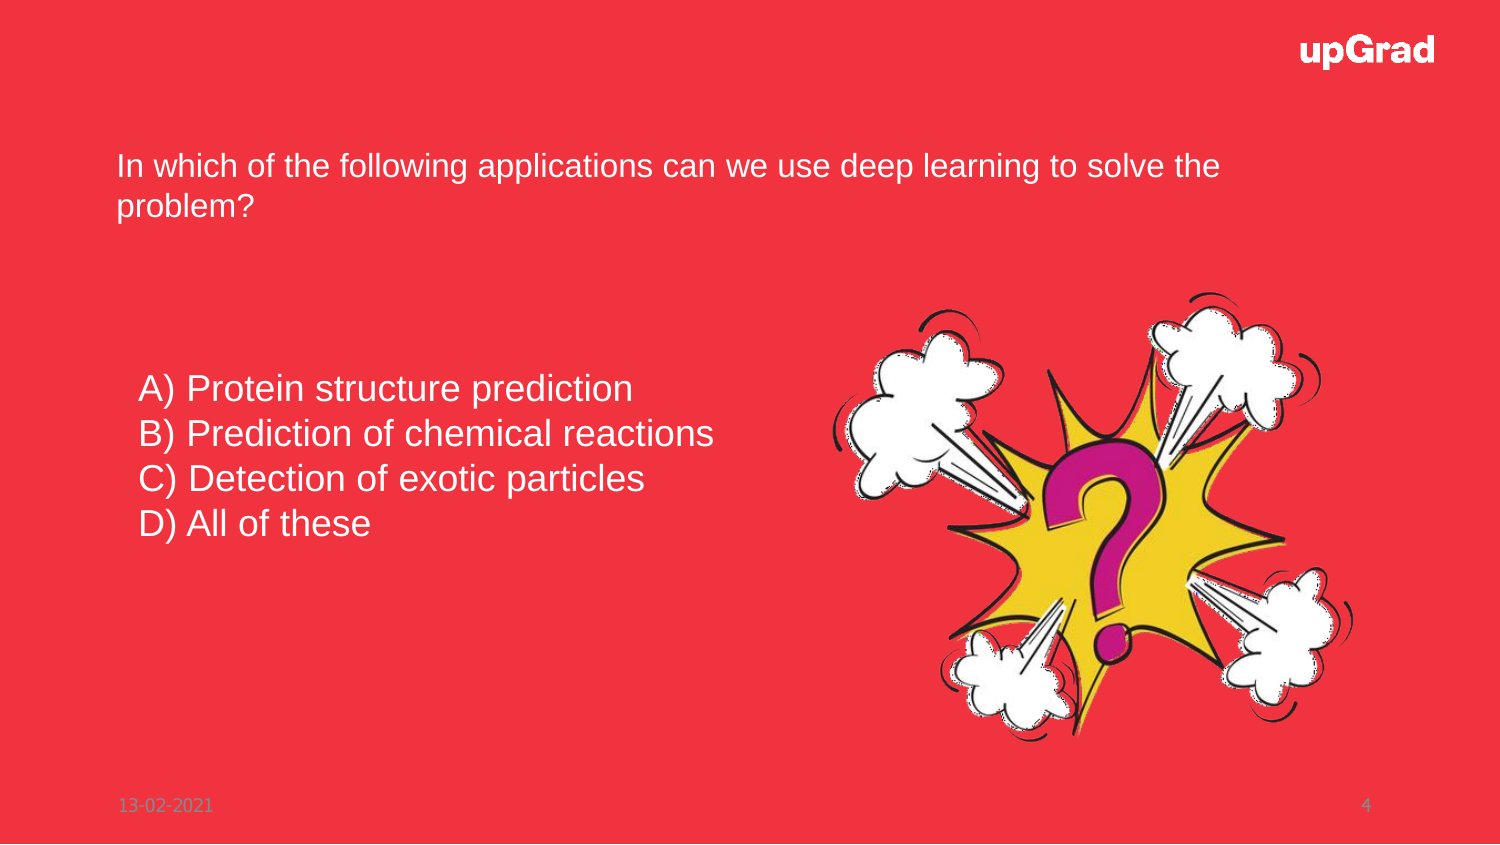

In which of the following applications can we use deep learning to solve the
problem?

Protein structure prediction
Prediction of chemical reactions
Detection of exotic particles
All of these
4
13-02-2021